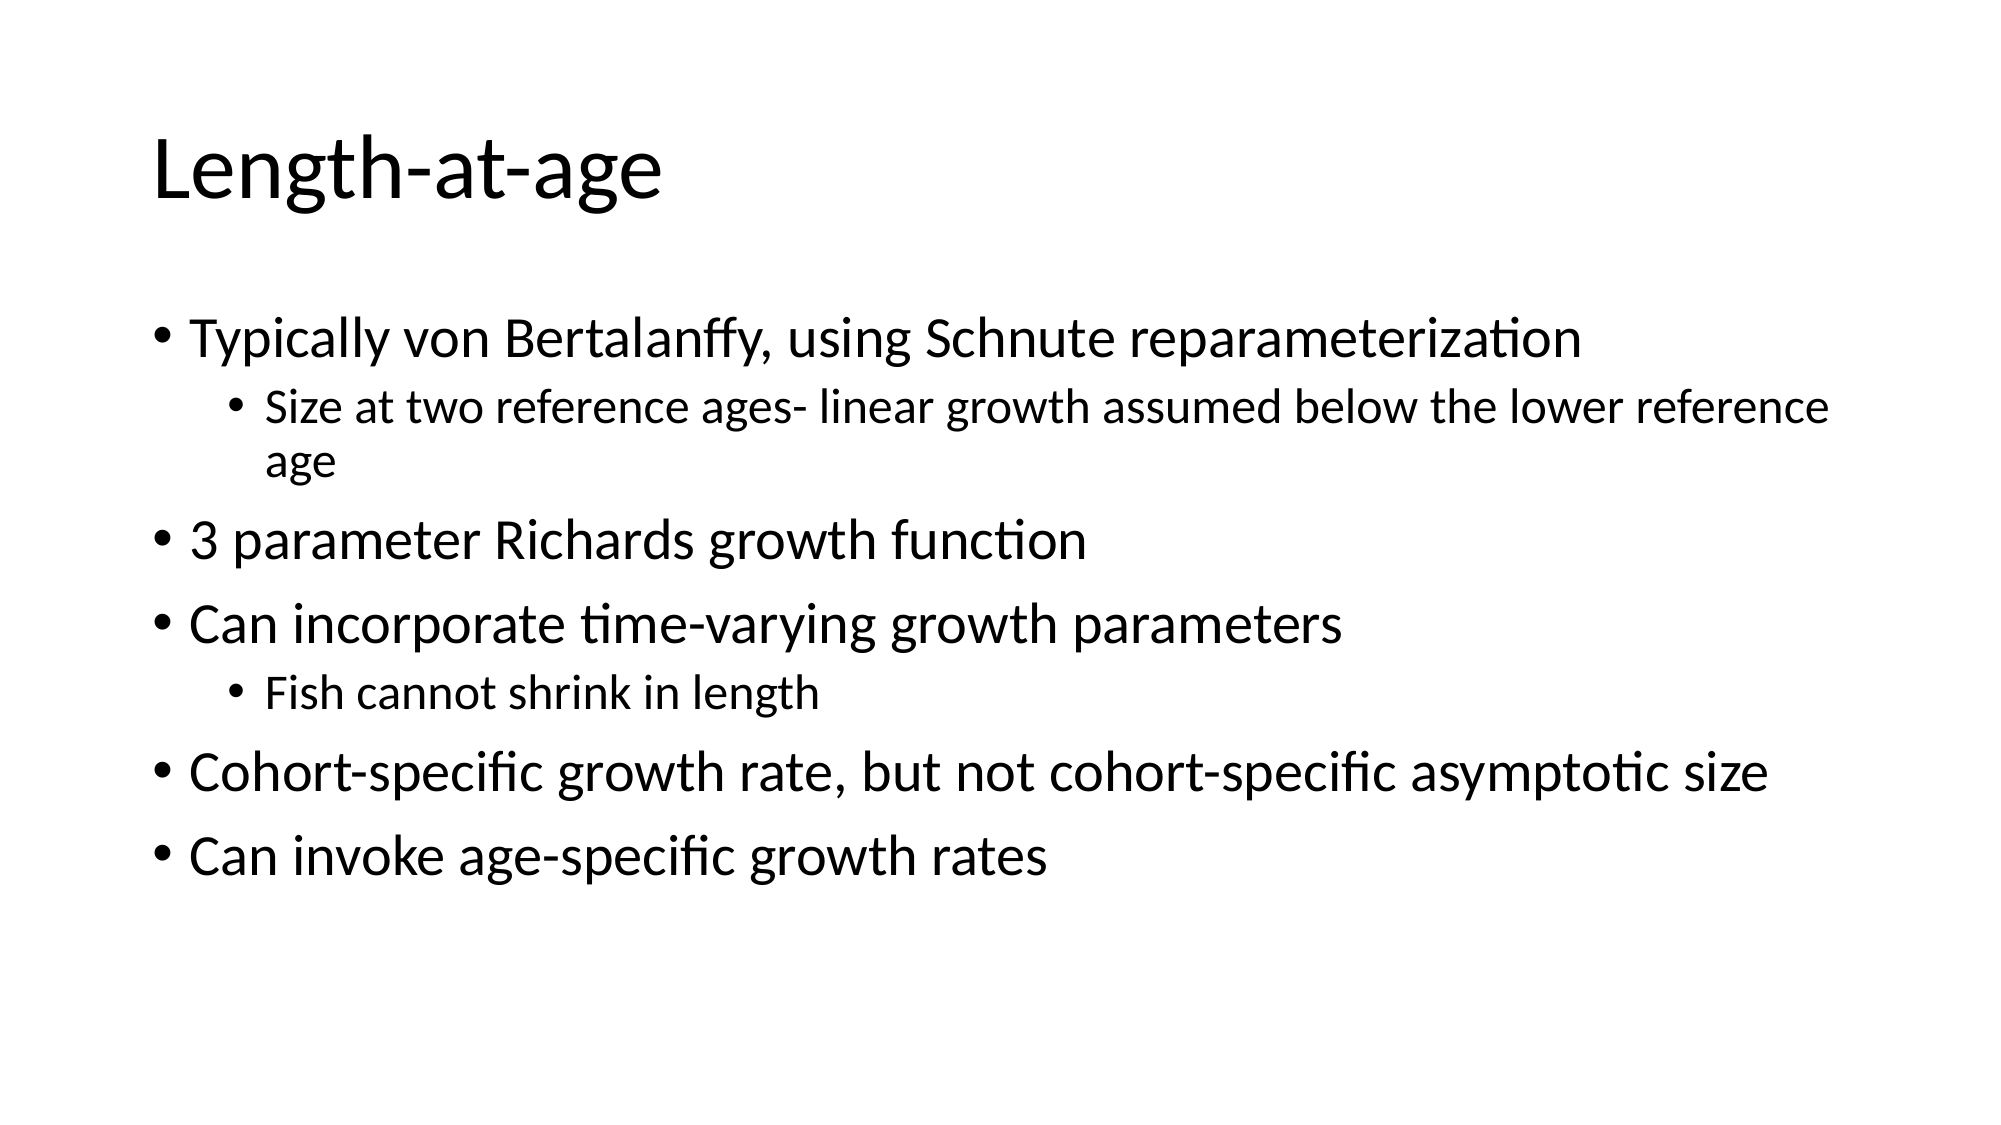

# Length-at-age
Typically von Bertalanffy, using Schnute reparameterization
Size at two reference ages- linear growth assumed below the lower reference age
3 parameter Richards growth function
Can incorporate time-varying growth parameters
Fish cannot shrink in length
Cohort-specific growth rate, but not cohort-specific asymptotic size
Can invoke age-specific growth rates